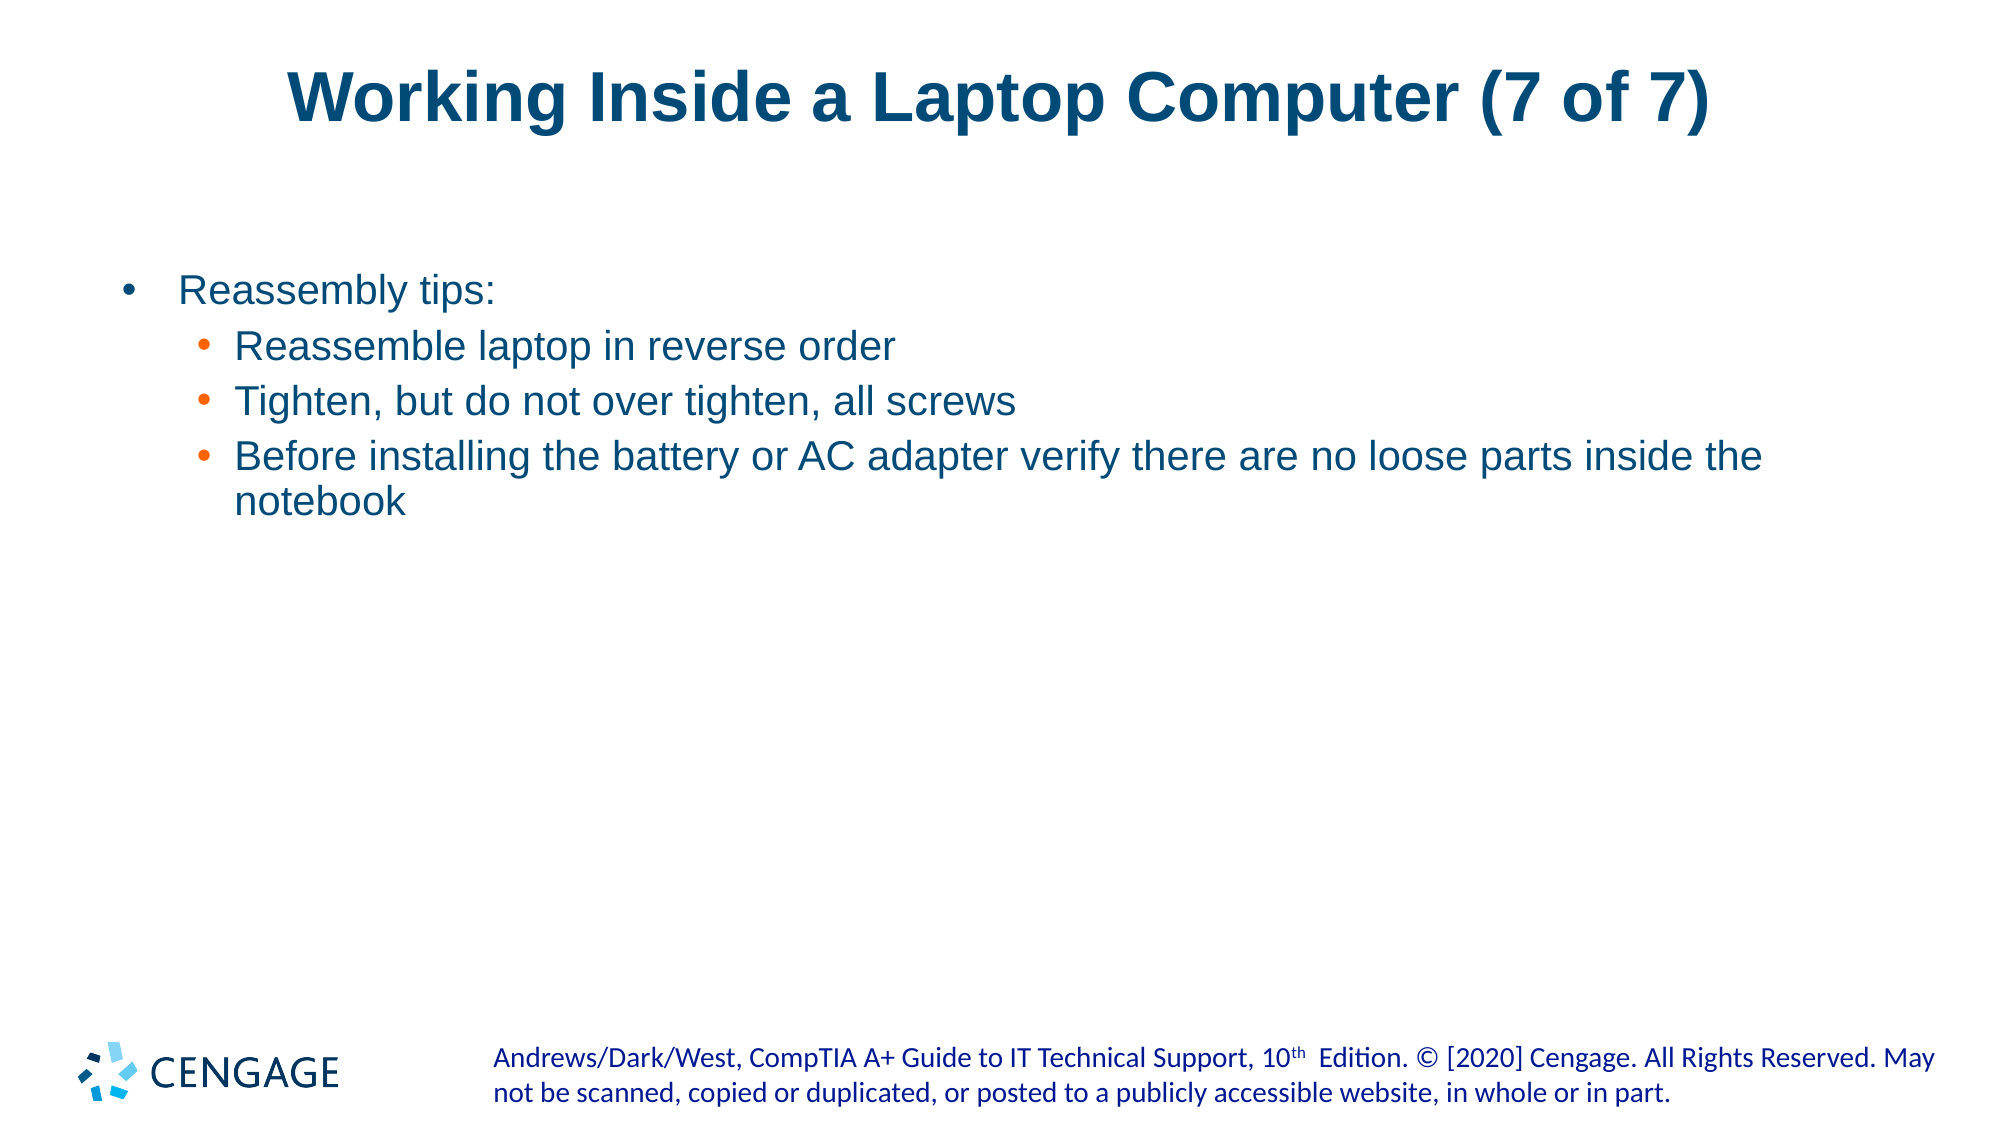

# Working Inside a Laptop Computer (7 of 7)
Reassembly tips:
Reassemble laptop in reverse order
Tighten, but do not over tighten, all screws
Before installing the battery or AC adapter verify there are no loose parts inside the notebook